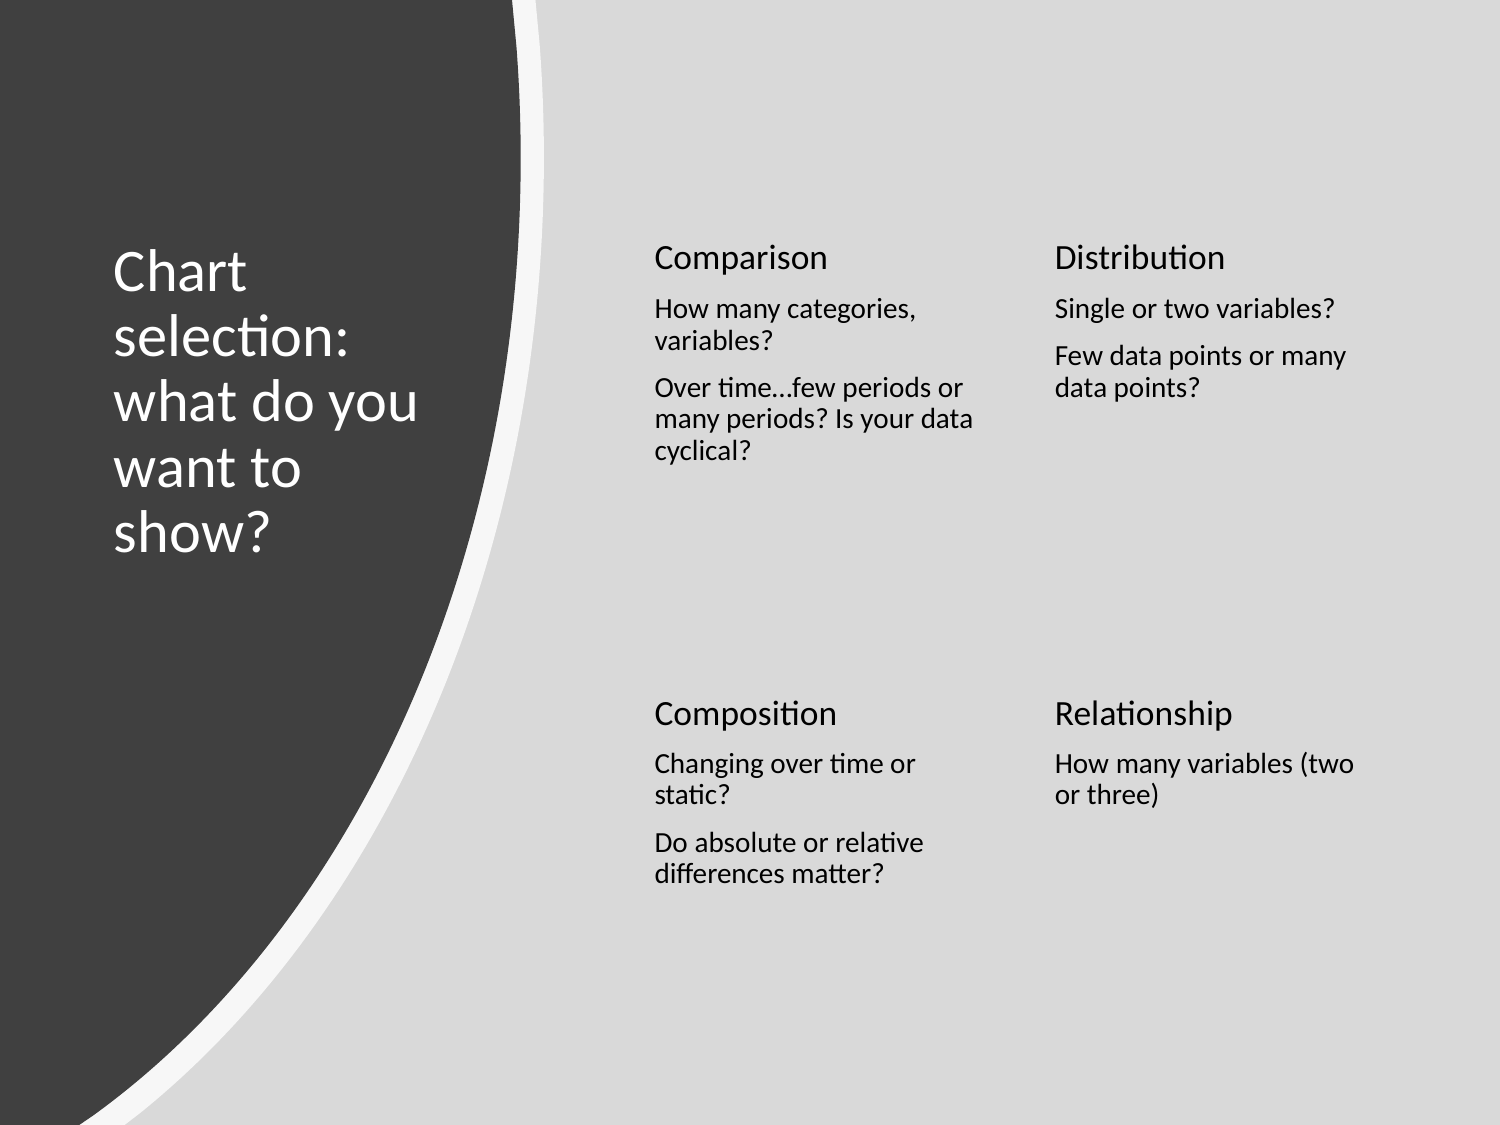

# Chart selection: what do you want to show?
Comparison
How many categories, variables?
Over time…few periods or many periods? Is your data cyclical?
Distribution
Single or two variables?
Few data points or many data points?
Composition
Changing over time or static?
Do absolute or relative differences matter?
Relationship
How many variables (two or three)